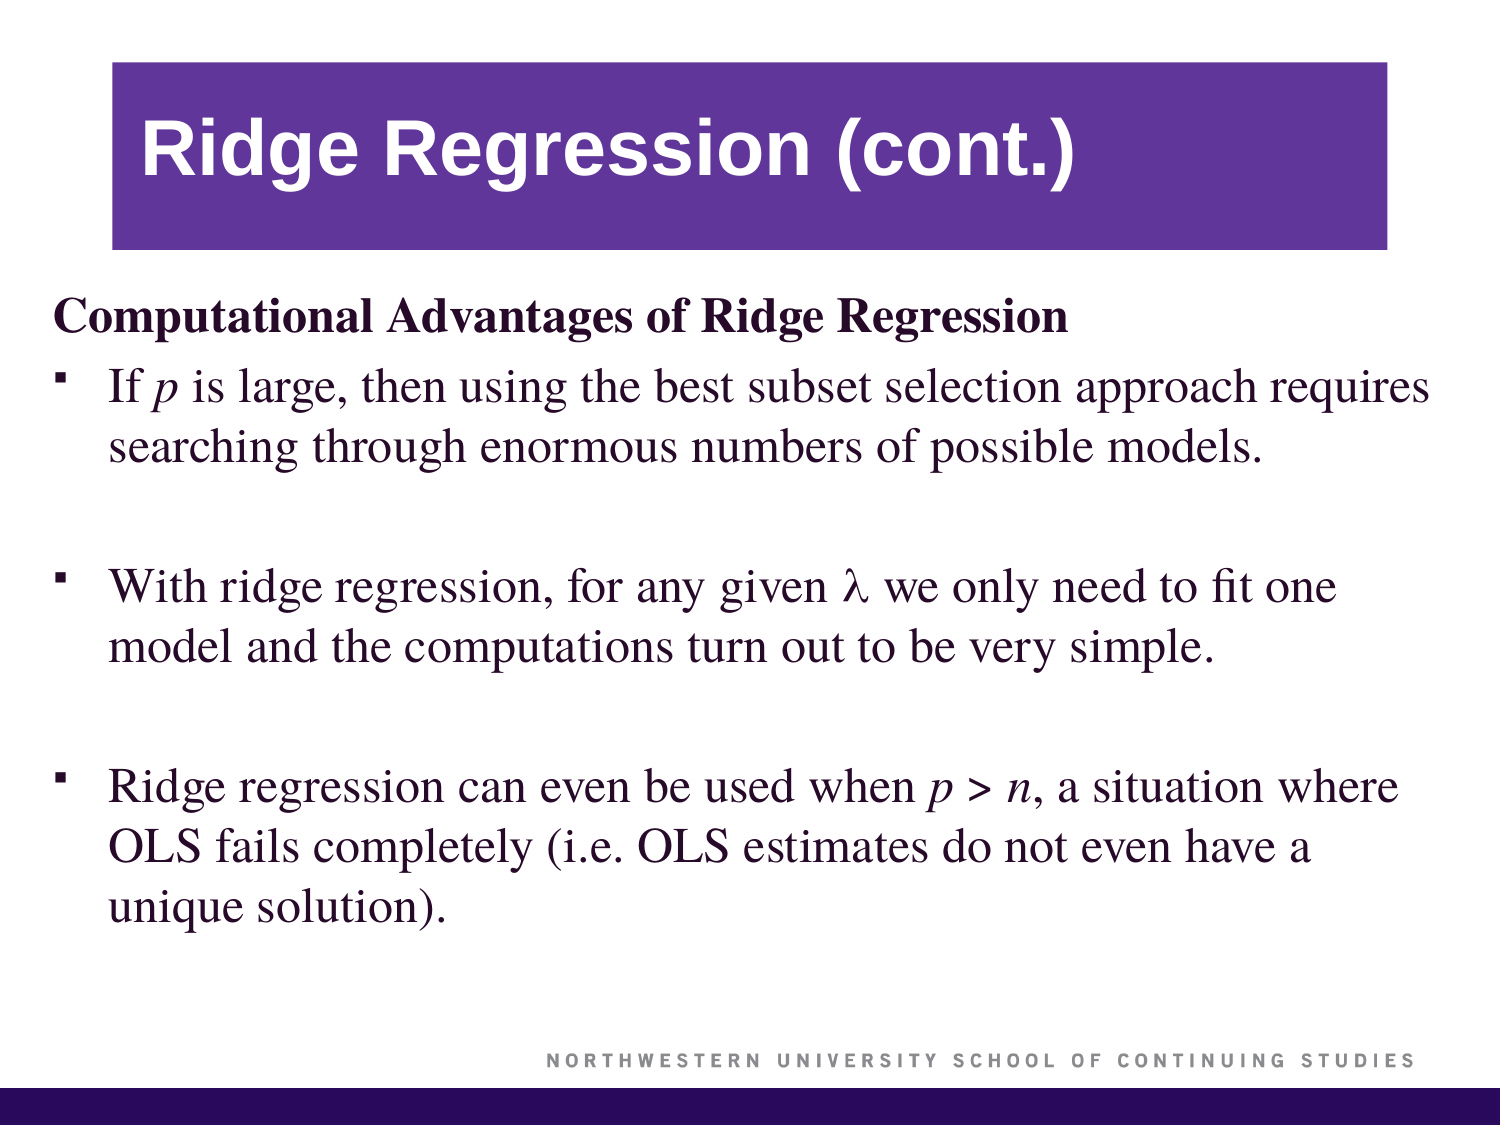

# Ridge Regression (cont.)
Computational Advantages of Ridge Regression
If p is large, then using the best subset selection approach requires searching through enormous numbers of possible models.

With ridge regression, for any given λ we only need to fit one model and the computations turn out to be very simple.

Ridge regression can even be used when p > n, a situation where OLS fails completely (i.e. OLS estimates do not even have a unique solution).